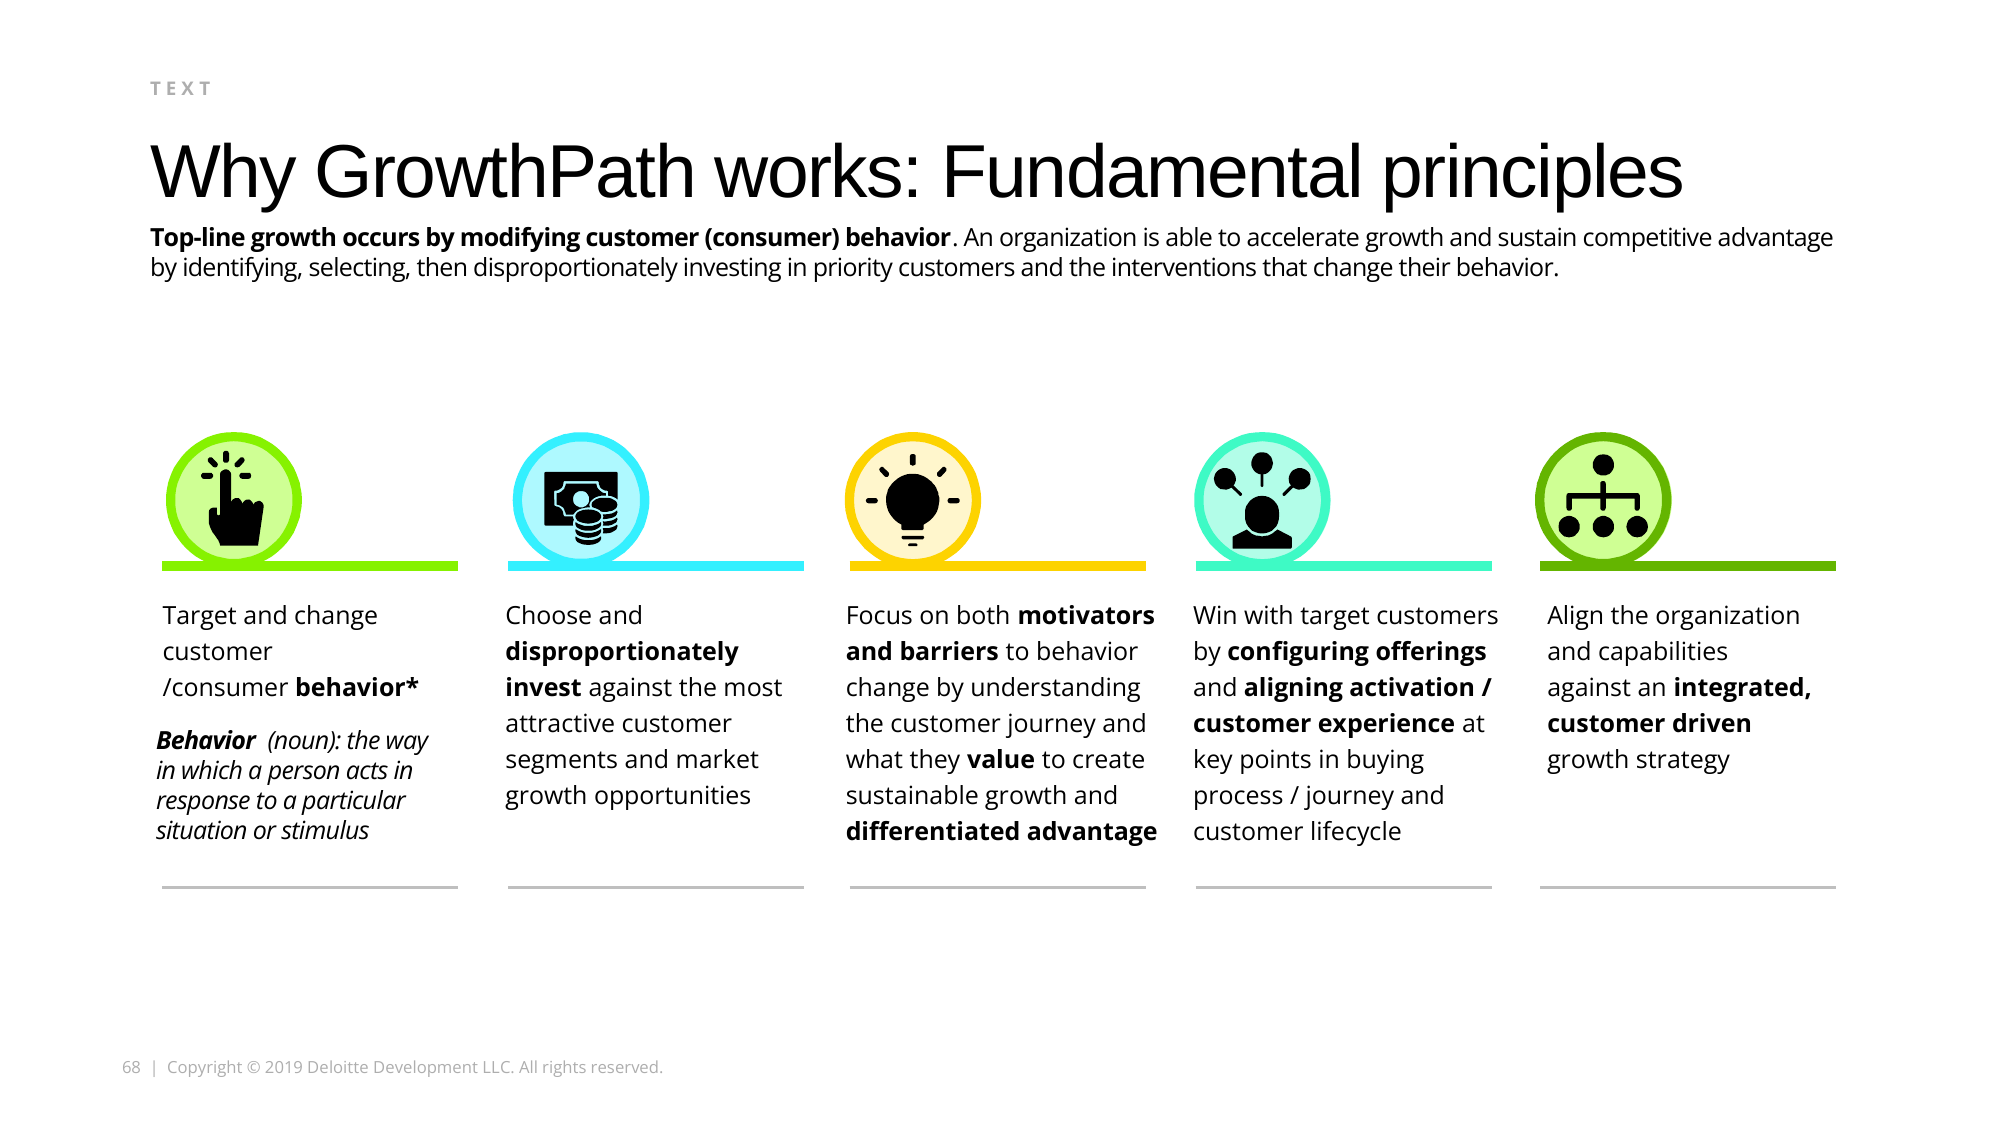

text
# Why GrowthPath works: Fundamental principles
Top-line growth occurs by modifying customer (consumer) behavior. An organization is able to accelerate growth and sustain competitive advantage by identifying, selecting, then disproportionately investing in priority customers and the interventions that change their behavior.

Target and change customer
/consumer behavior*
Choose and disproportionately invest against the most attractive customer segments and market growth opportunities
Focus on both motivators and barriers to behavior change by understanding the customer journey and what they value to create sustainable growth and differentiated advantage
Win with target customers by configuring offerings and aligning activation / customer experience at key points in buying process / journey and customer lifecycle
Align the organization and capabilities against an integrated, customer driven growth strategy
Behavior  (noun): the way in which a person acts in response to a particular situation or stimulus